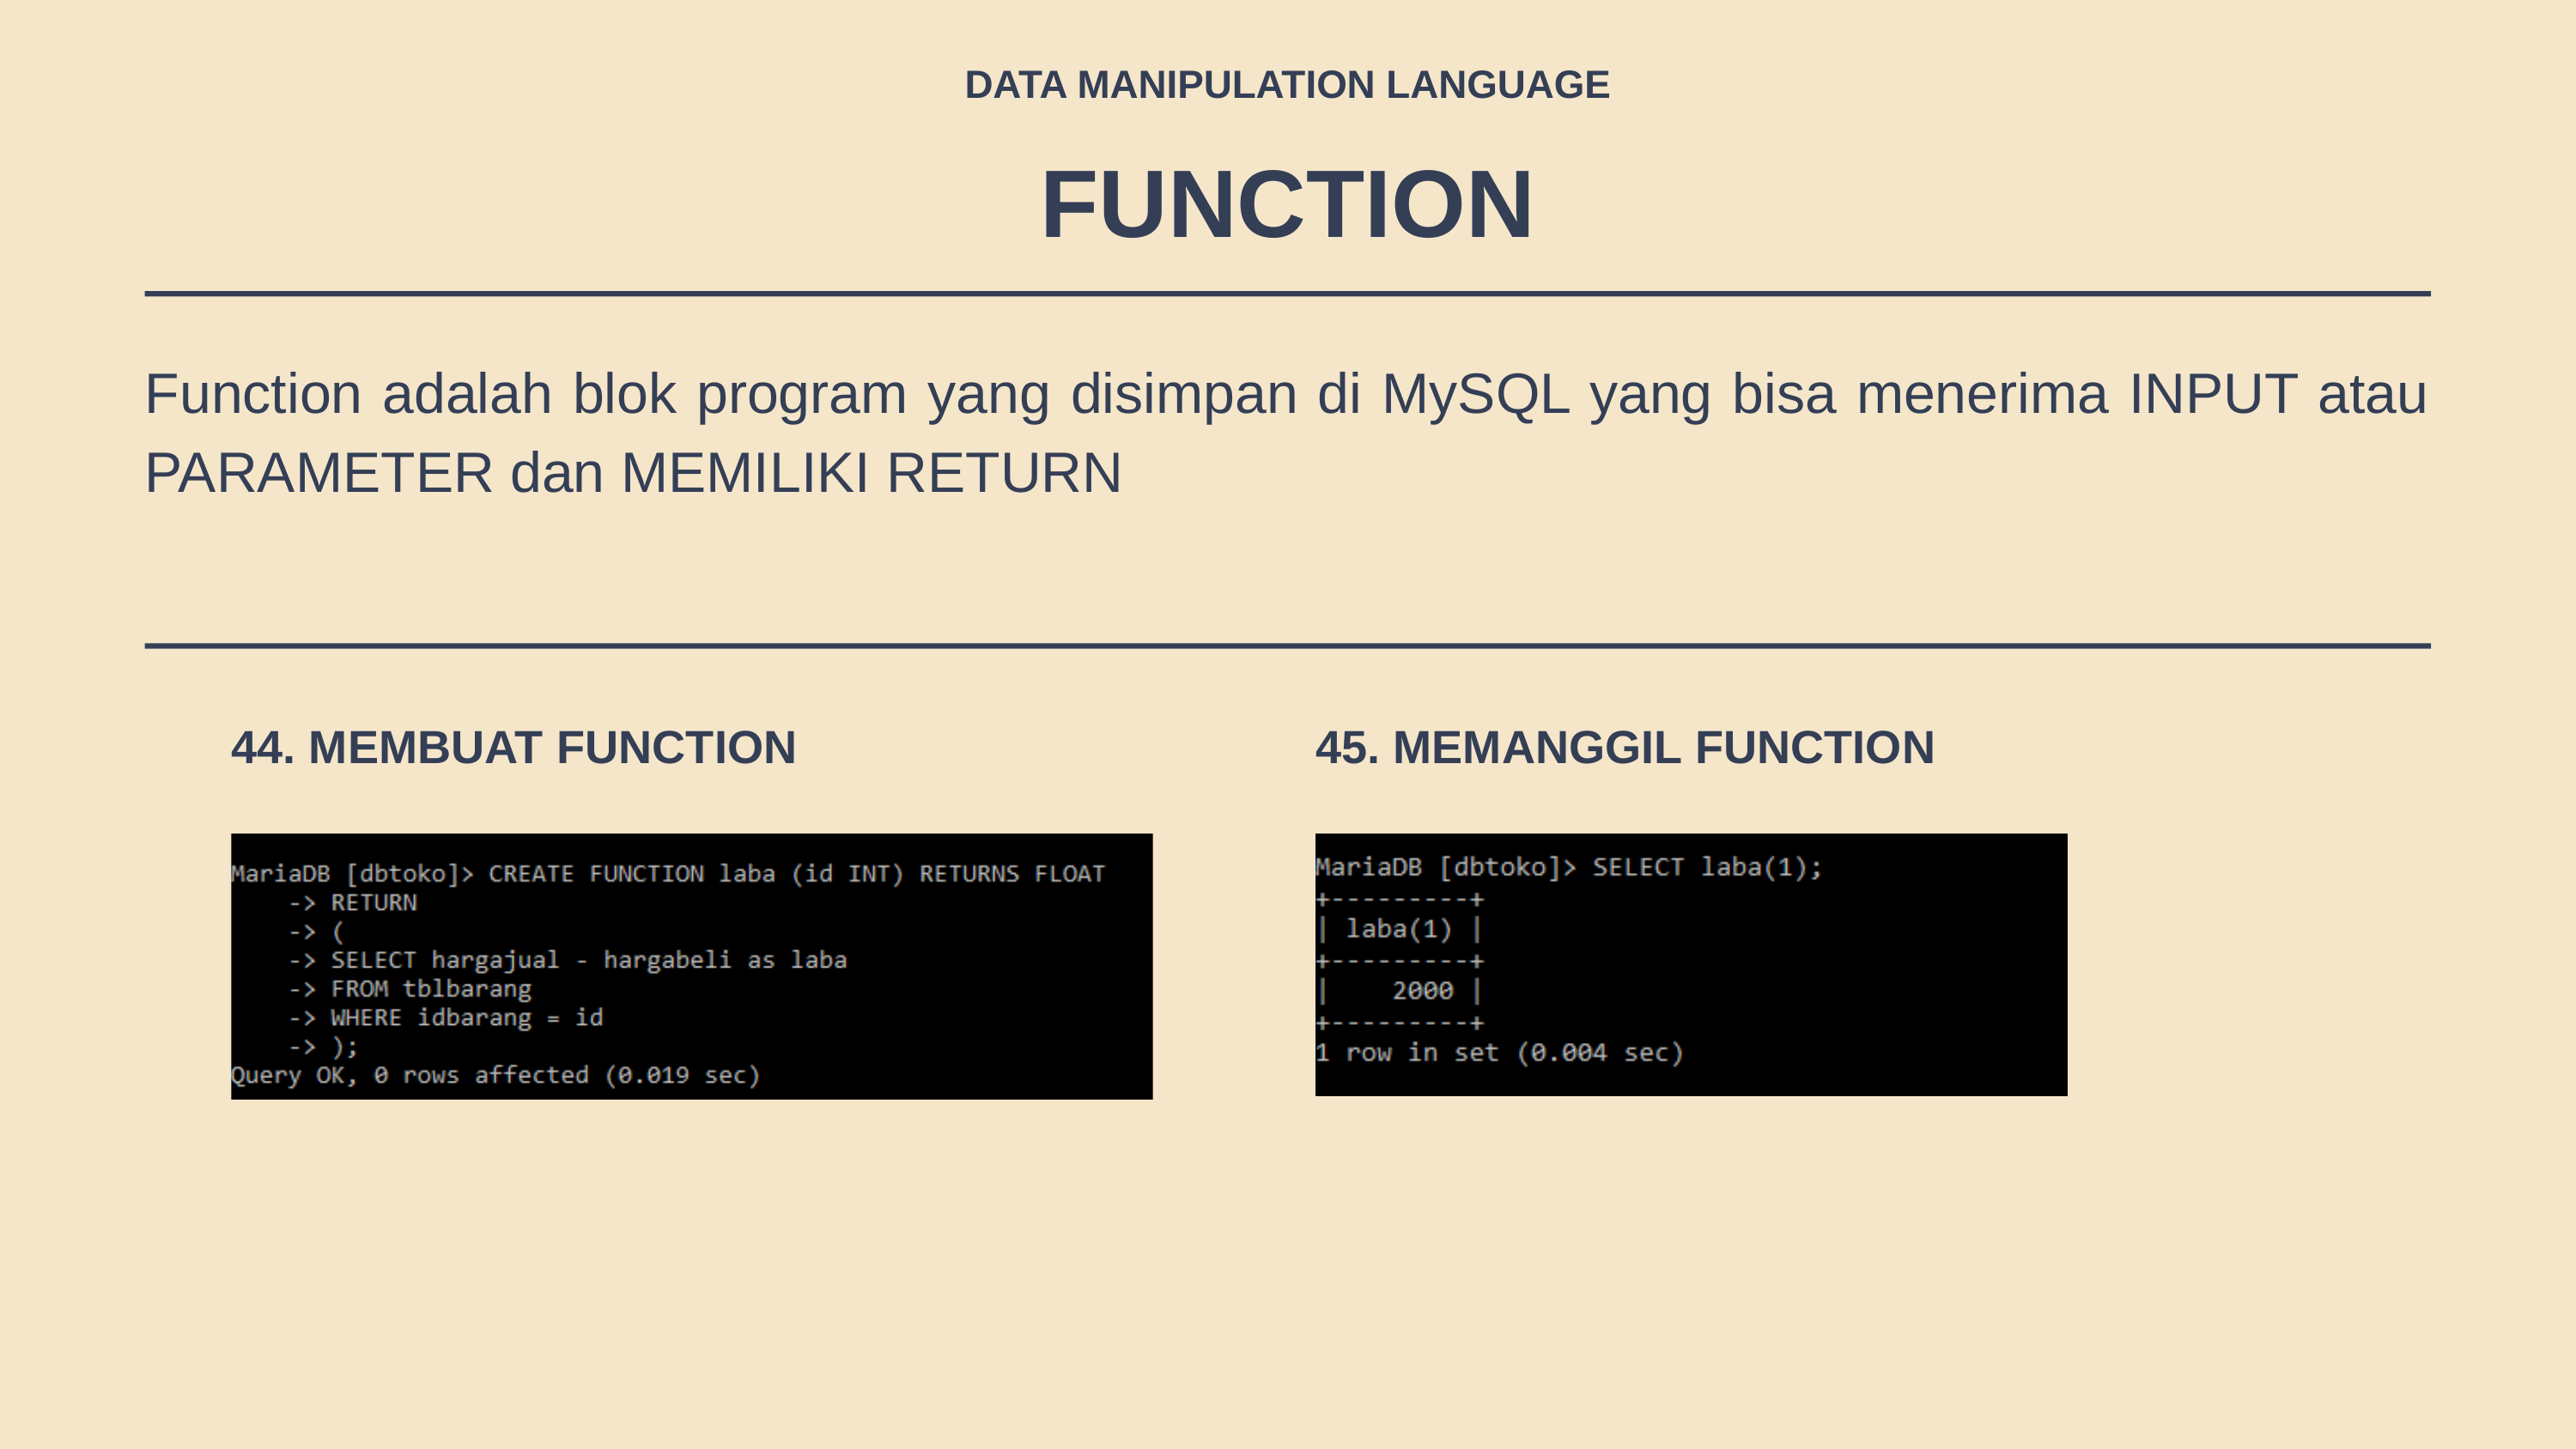

DATA MANIPULATION LANGUAGE
FUNCTION

Function adalah blok program yang disimpan di MySQL yang bisa menerima INPUT atau PARAMETER dan MEMILIKI RETURN

44. MEMBUAT FUNCTION
45. MEMANGGIL FUNCTION